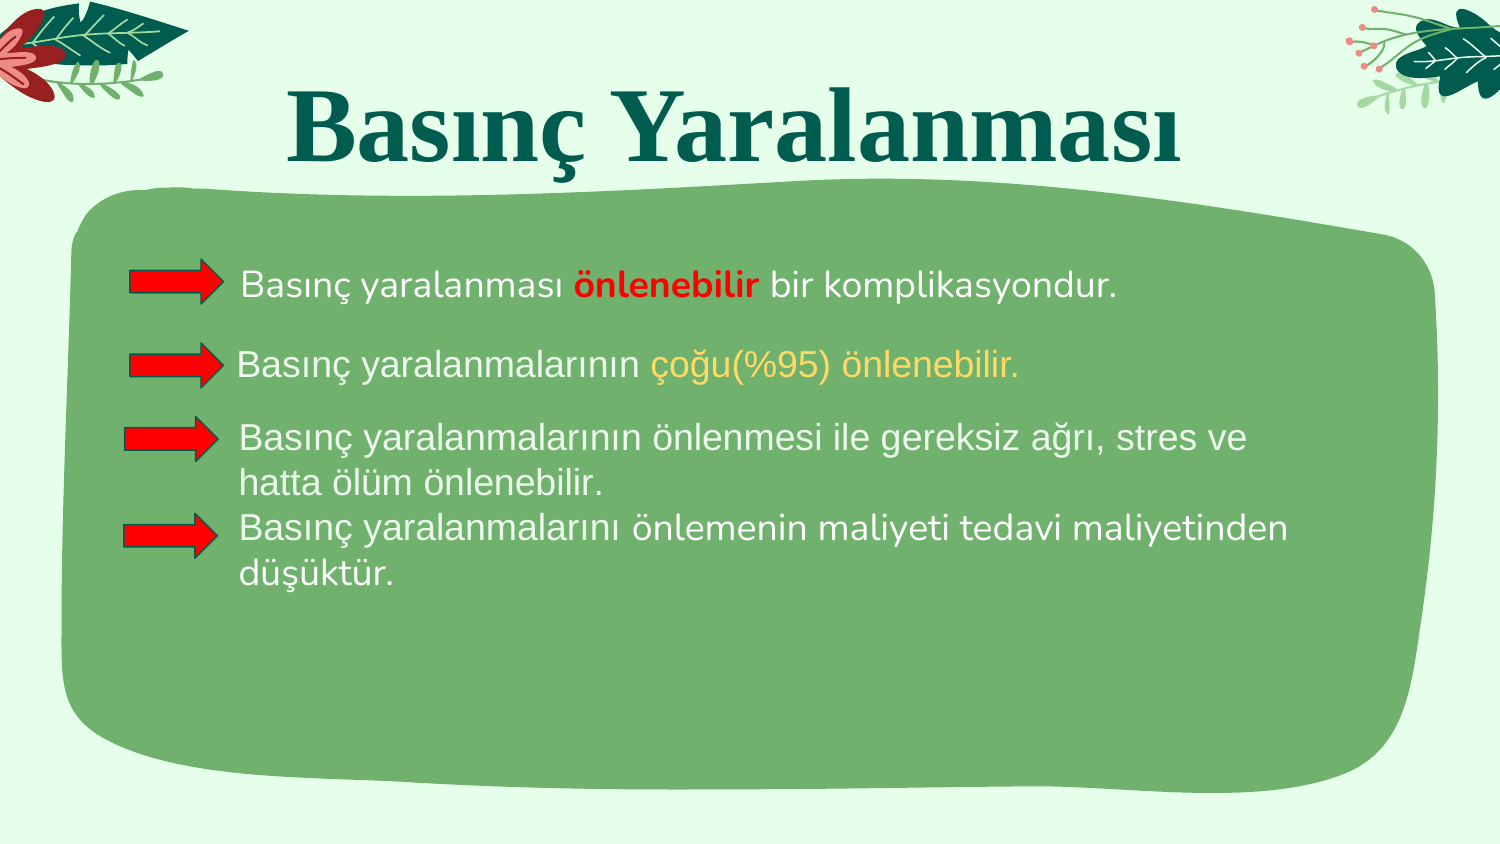

# Basınç Yaralanması
Basınç yaralanması önlenebilir bir komplikasyondur.

Basınç yaralanmalarının çoğu(%95) önlenebilir.

Basınç yaralanmalarının önlenmesi ile gereksiz ağrı, stres ve hatta ölüm önlenebilir.
Basınç yaralanmalarını önlemenin maliyeti tedavi maliyetinden düşüktür.